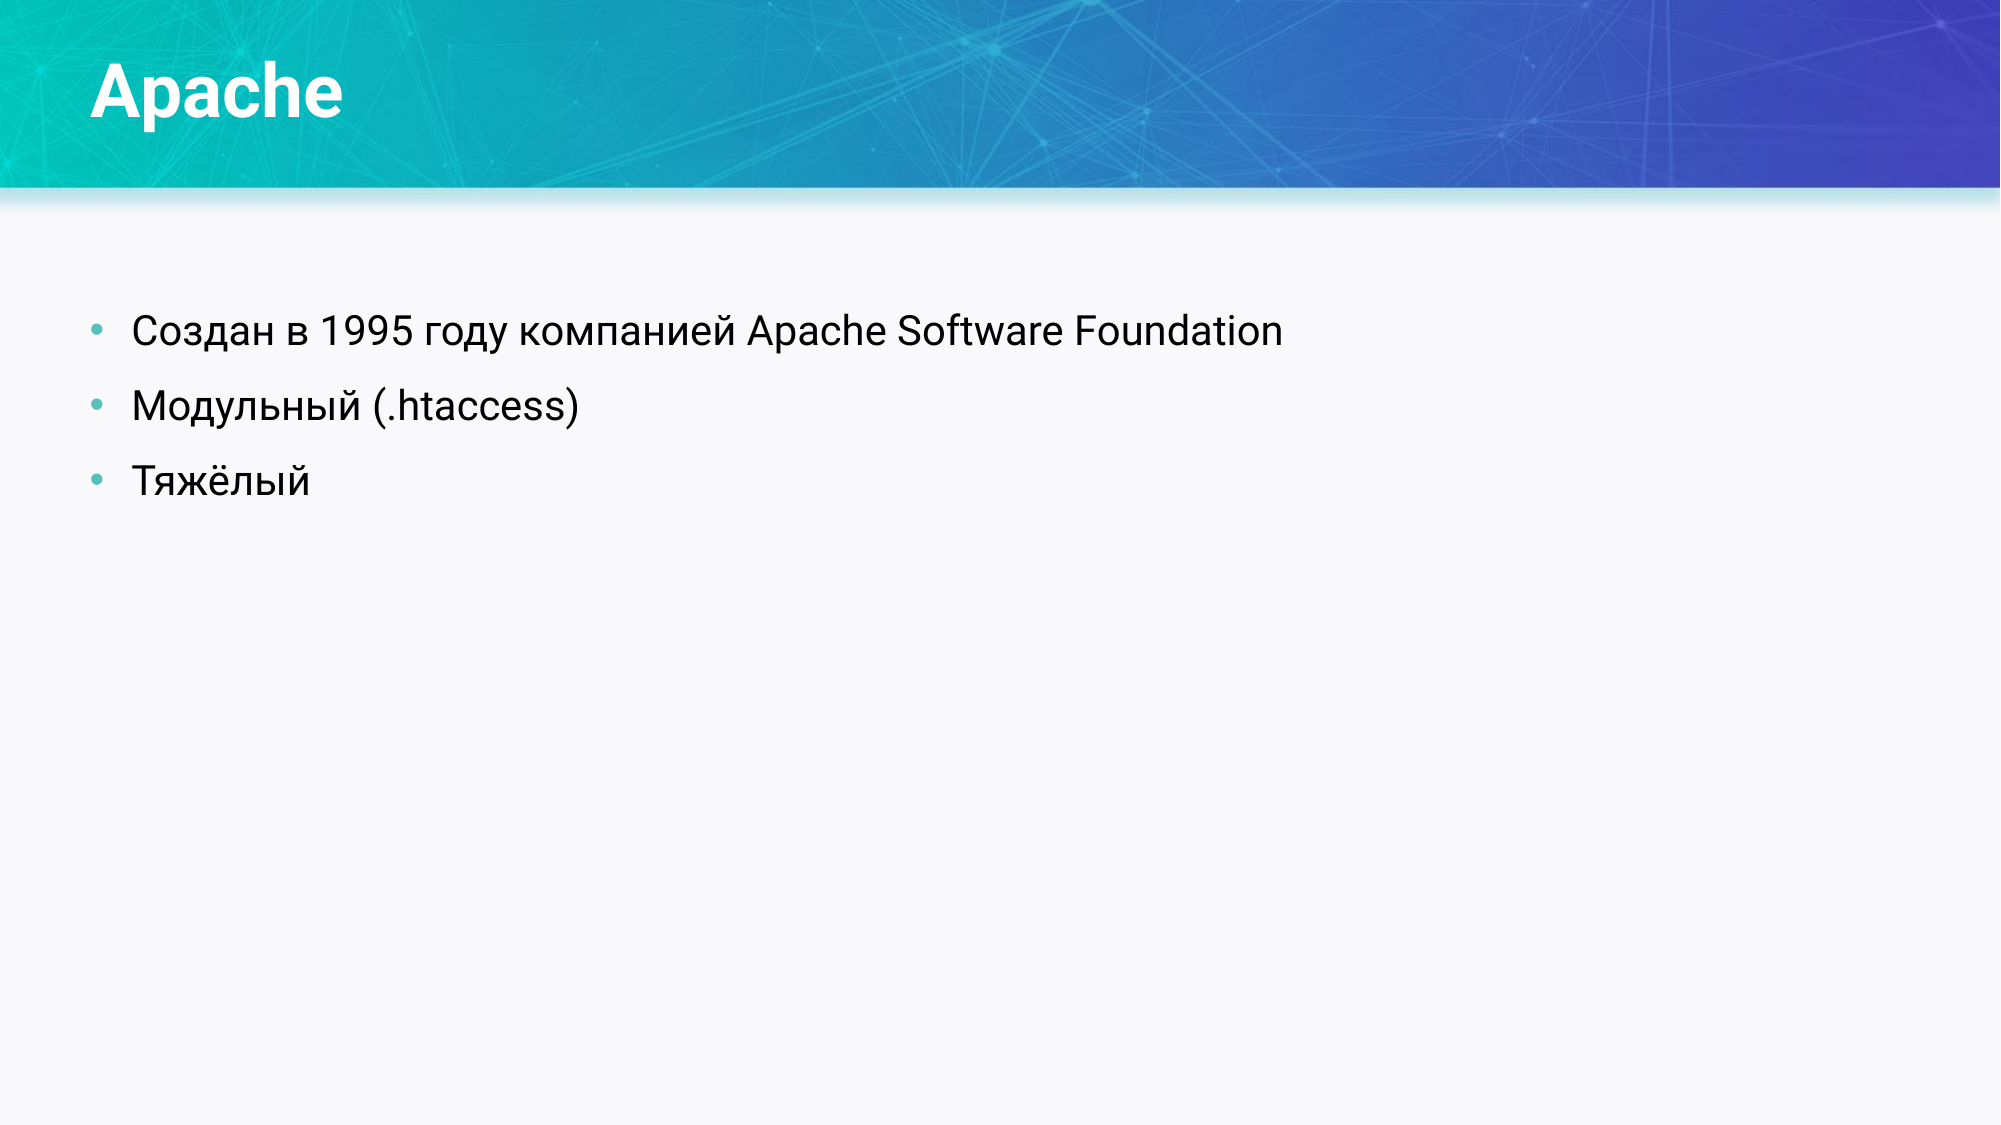

# Apache
Создан в 1995 году компанией Apache Software Foundation
Модульный (.htaccess)
Тяжёлый